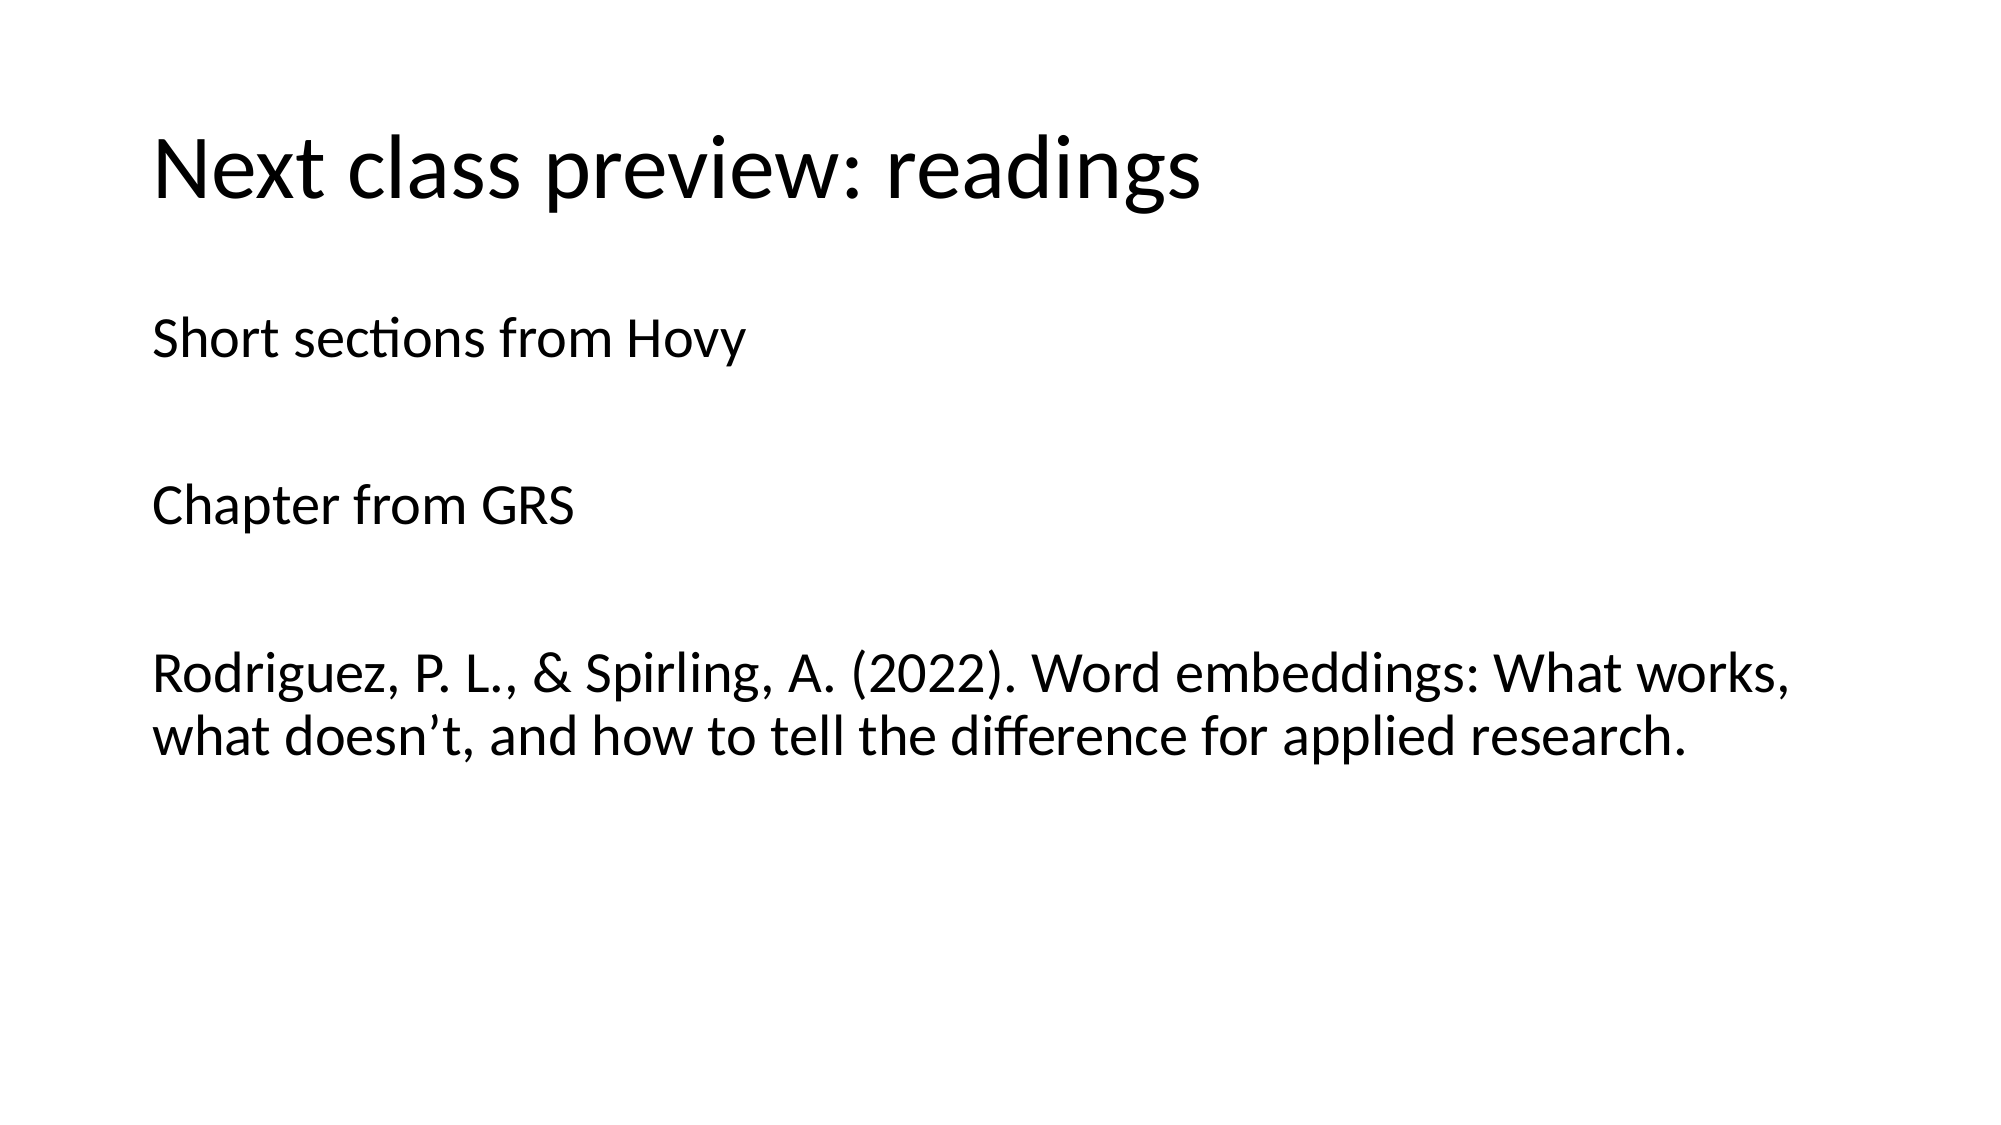

# Next class preview: readings
Short sections from Hovy

Chapter from GRS

Rodriguez, P. L., & Spirling, A. (2022). Word embeddings: What works, what doesn’t, and how to tell the difference for applied research.